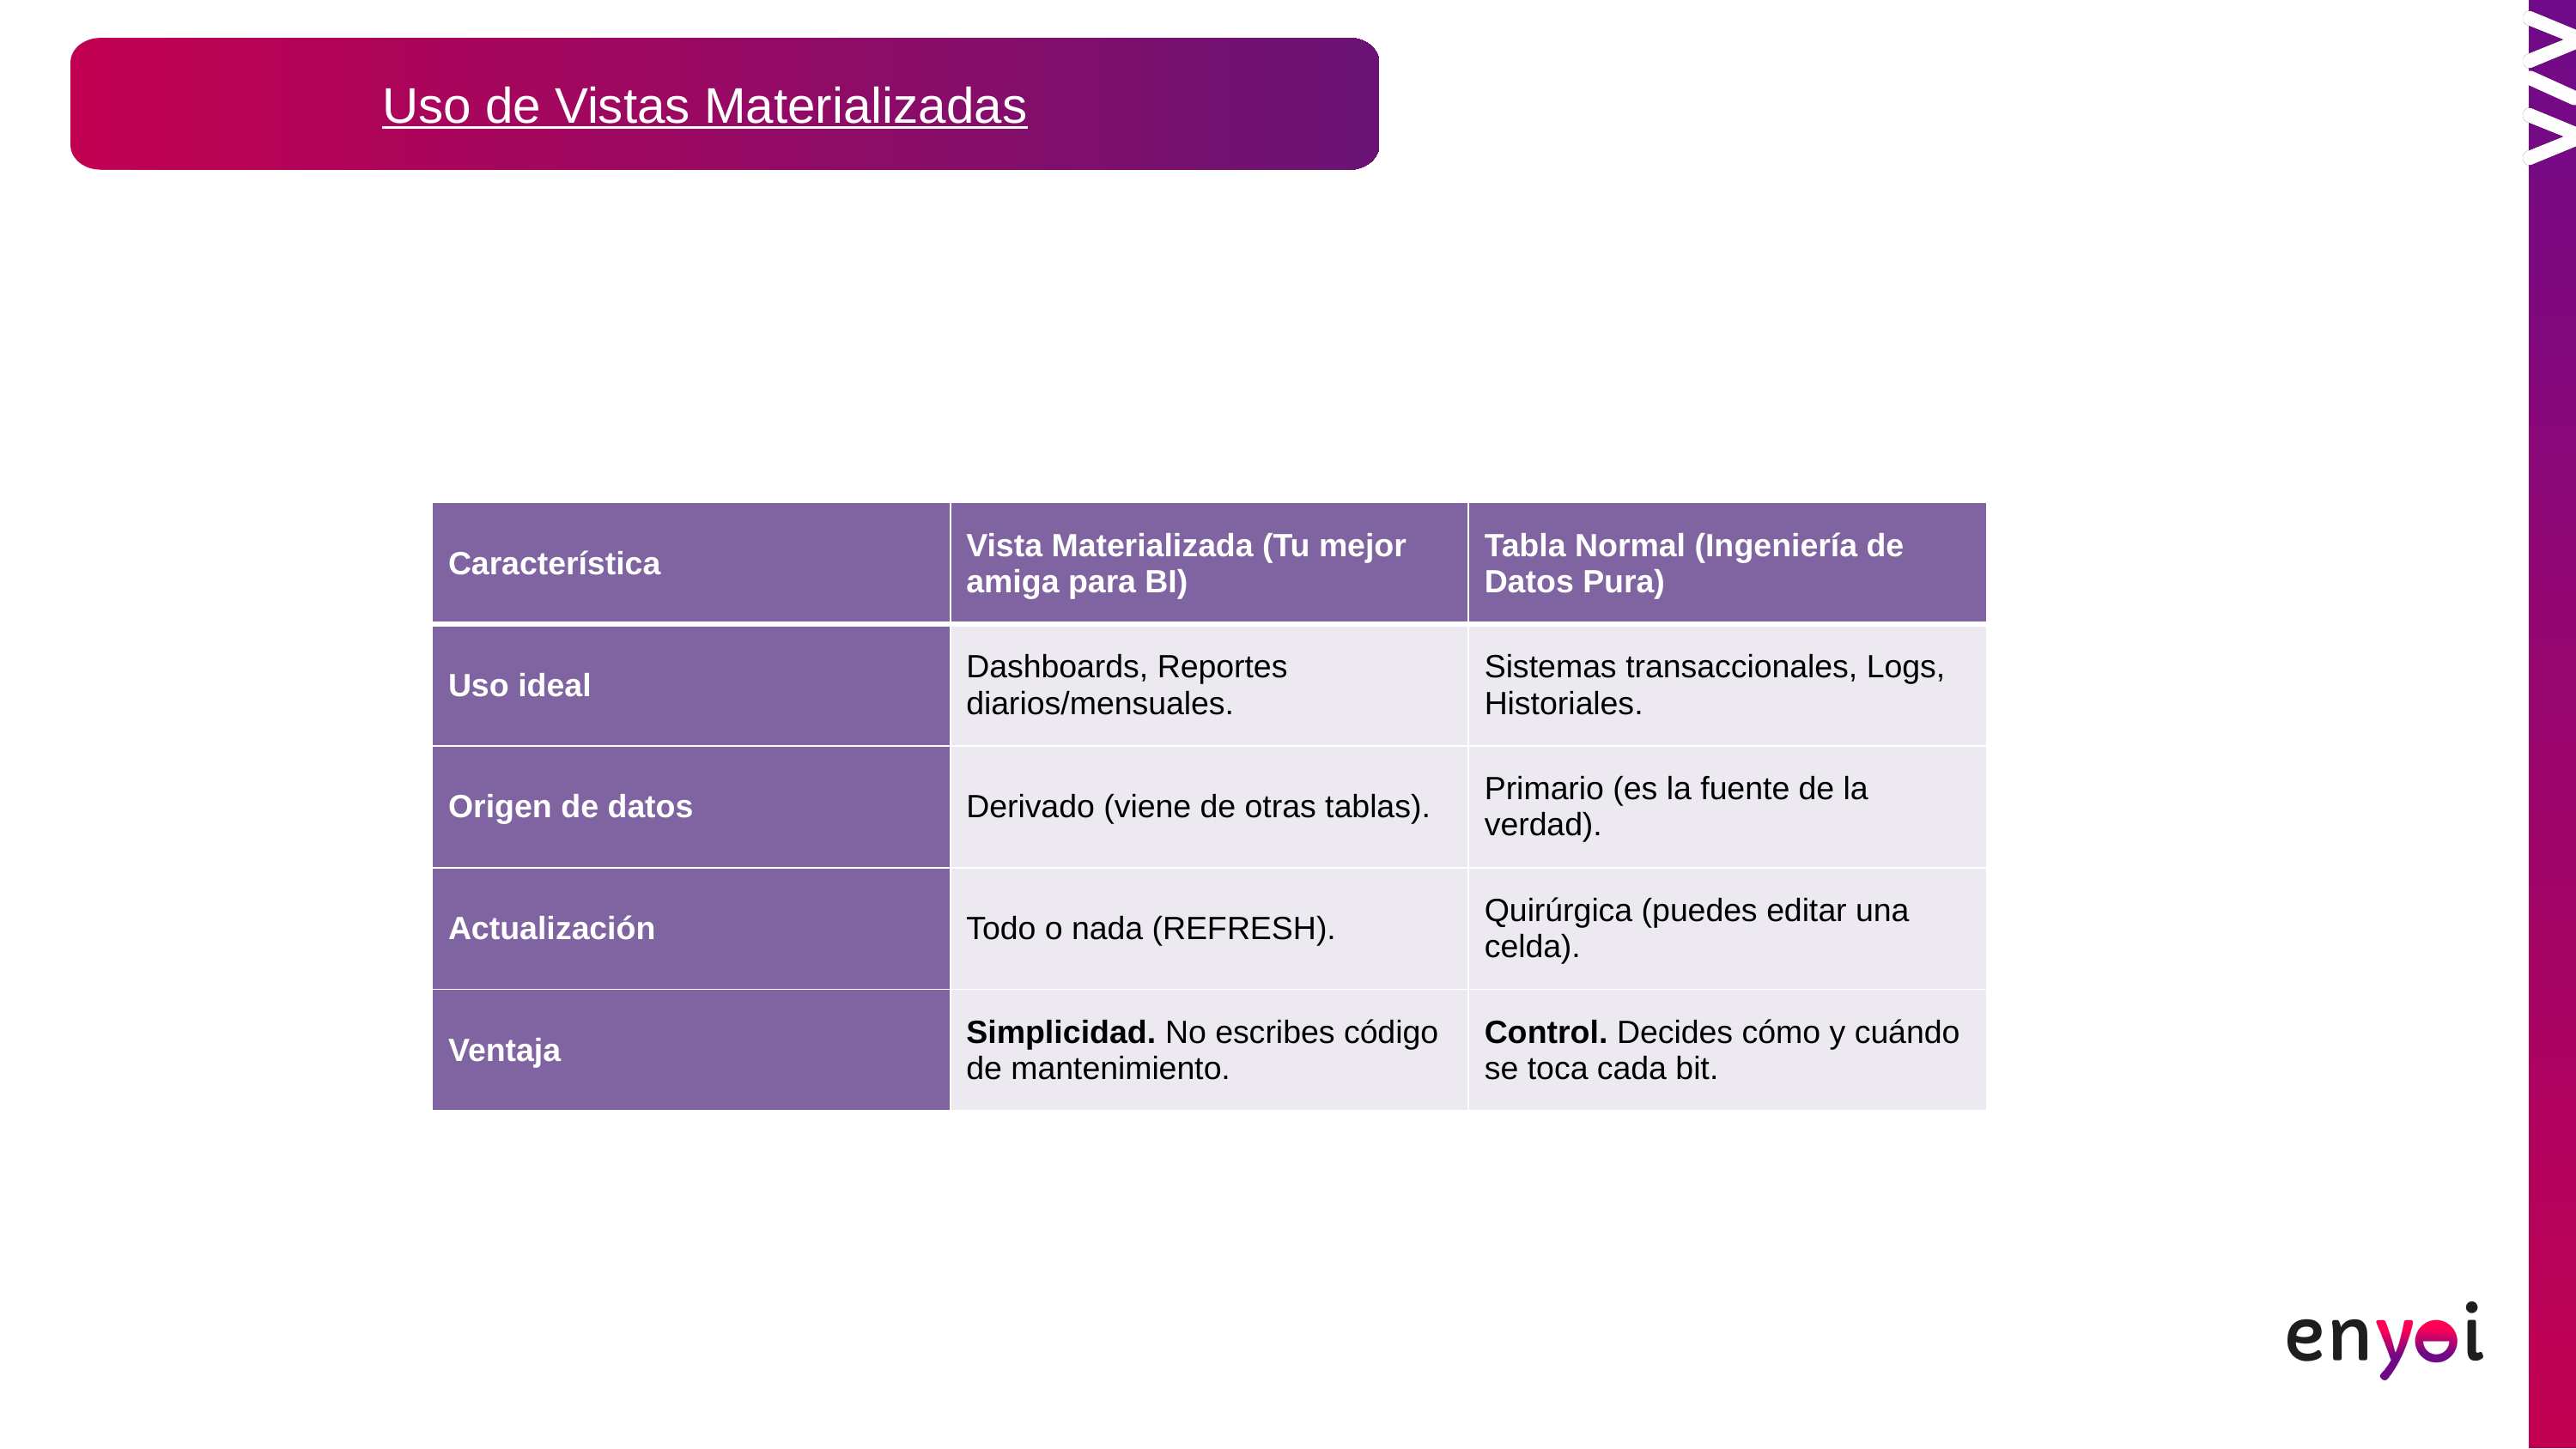

Uso de Vistas Materializadas

| Característica | Vista Materializada (Tu mejor amiga para BI) | Tabla Normal (Ingeniería de Datos Pura) |
| --- | --- | --- |
| Uso ideal | Dashboards, Reportes diarios/mensuales. | Sistemas transaccionales, Logs, Historiales. |
| Origen de datos | Derivado (viene de otras tablas). | Primario (es la fuente de la verdad). |
| Actualización | Todo o nada (REFRESH). | Quirúrgica (puedes editar una celda). |
| Ventaja | Simplicidad. No escribes código de mantenimiento. | Control. Decides cómo y cuándo se toca cada bit. |